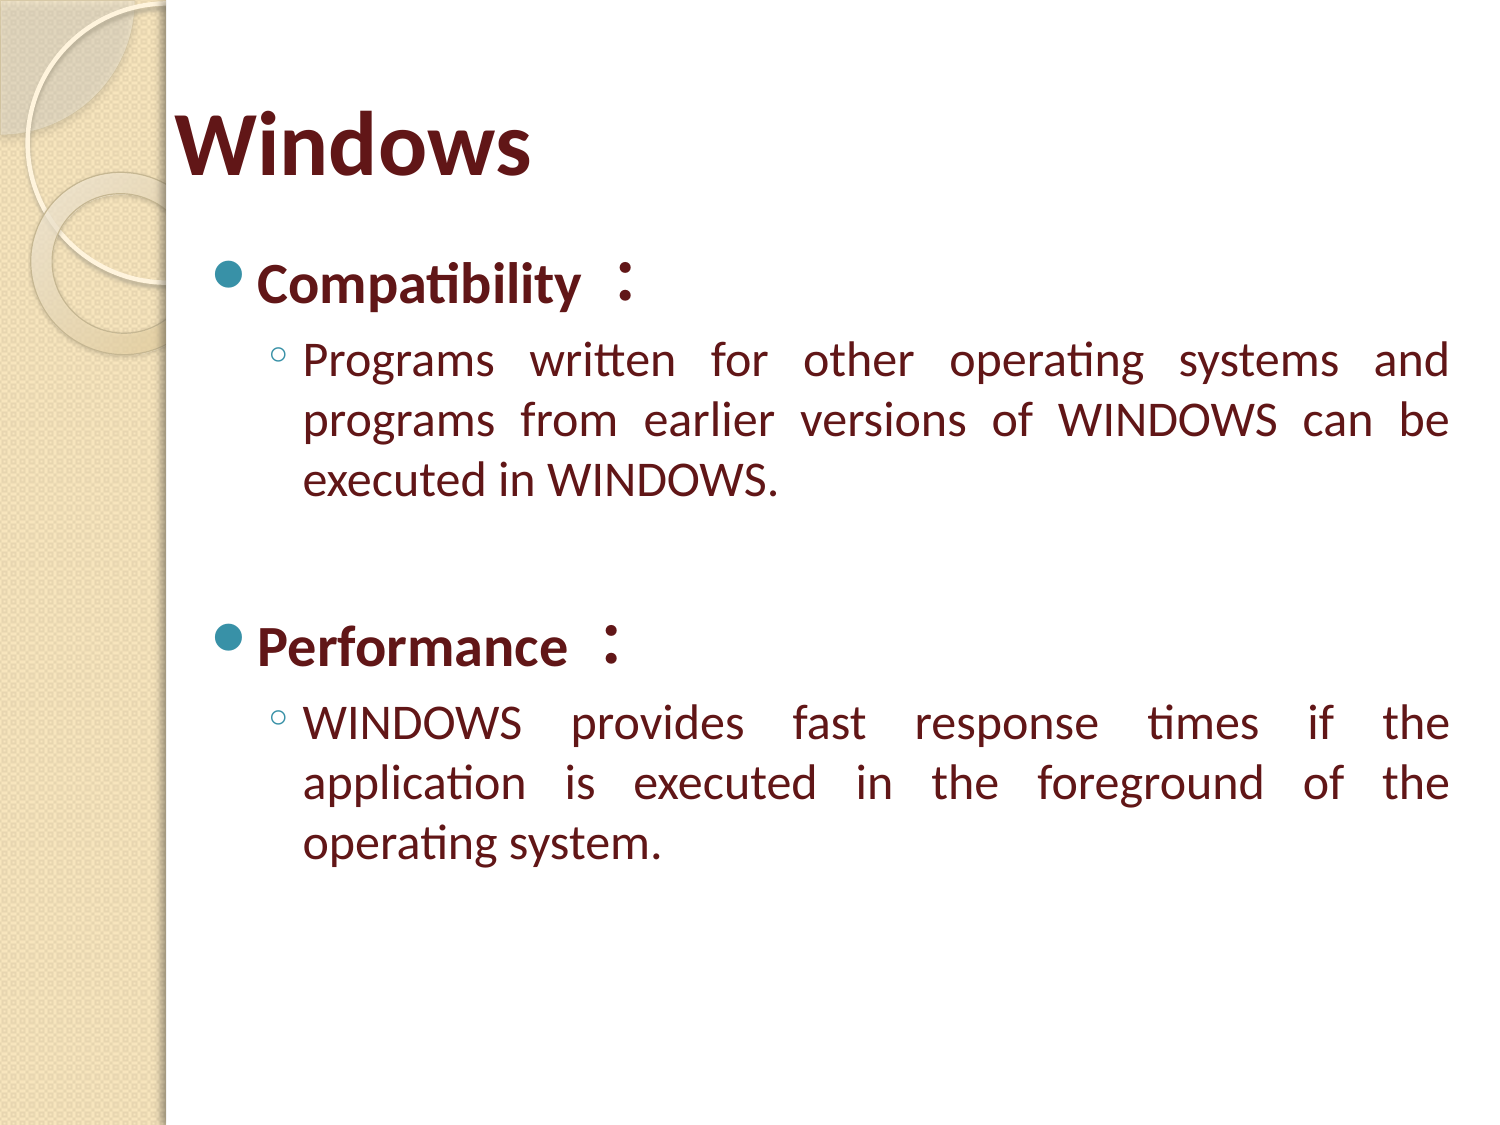

# Windows
Compatibility：
Programs written for other operating systems and programs from earlier versions of WINDOWS can be executed in WINDOWS.

Performance：
WINDOWS provides fast response times if the application is executed in the foreground of the operating system.